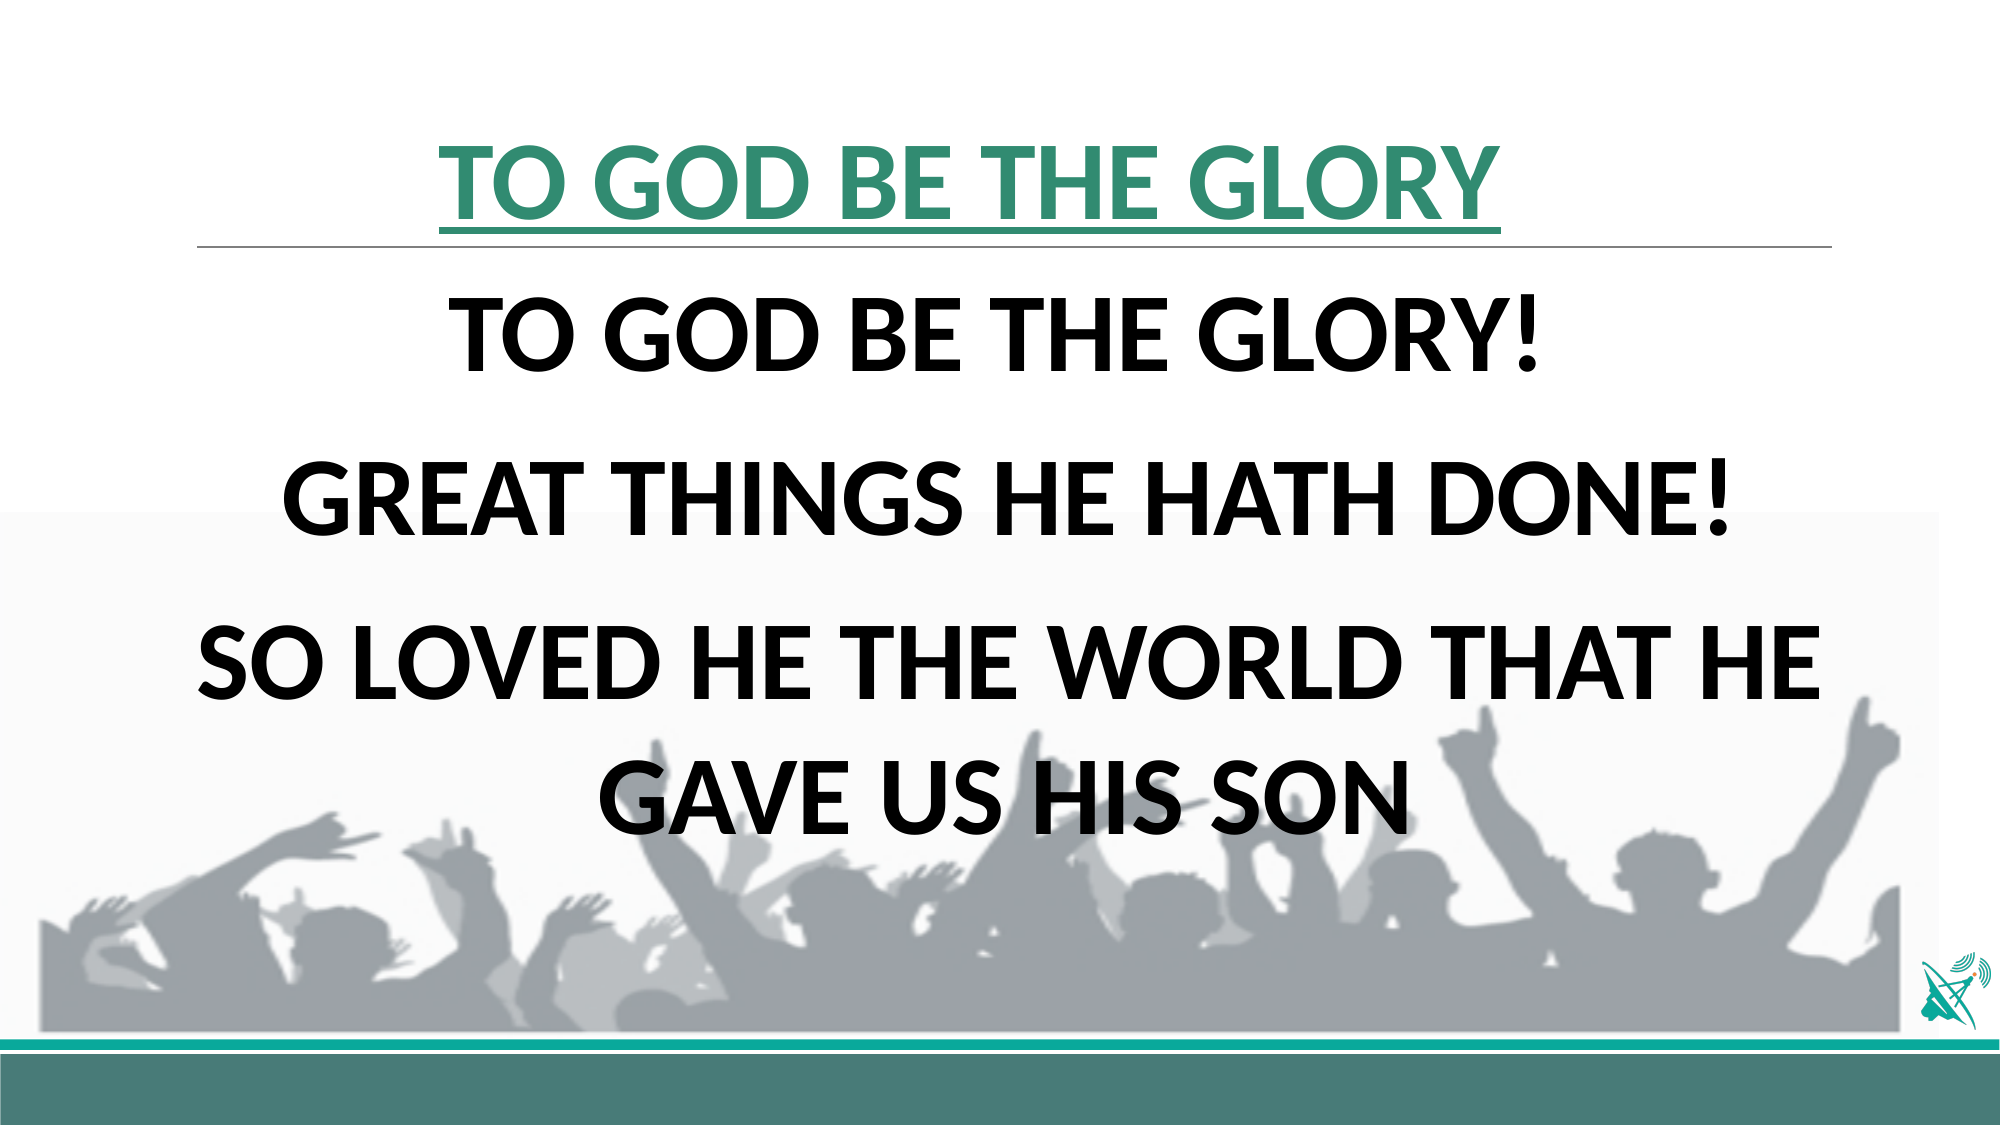

# TO GOD BE THE GLORY
TO GOD BE THE GLORY!
GREAT THINGS HE HATH DONE!
SO LOVED HE THE WORLD THAT HE GAVE US HIS SON